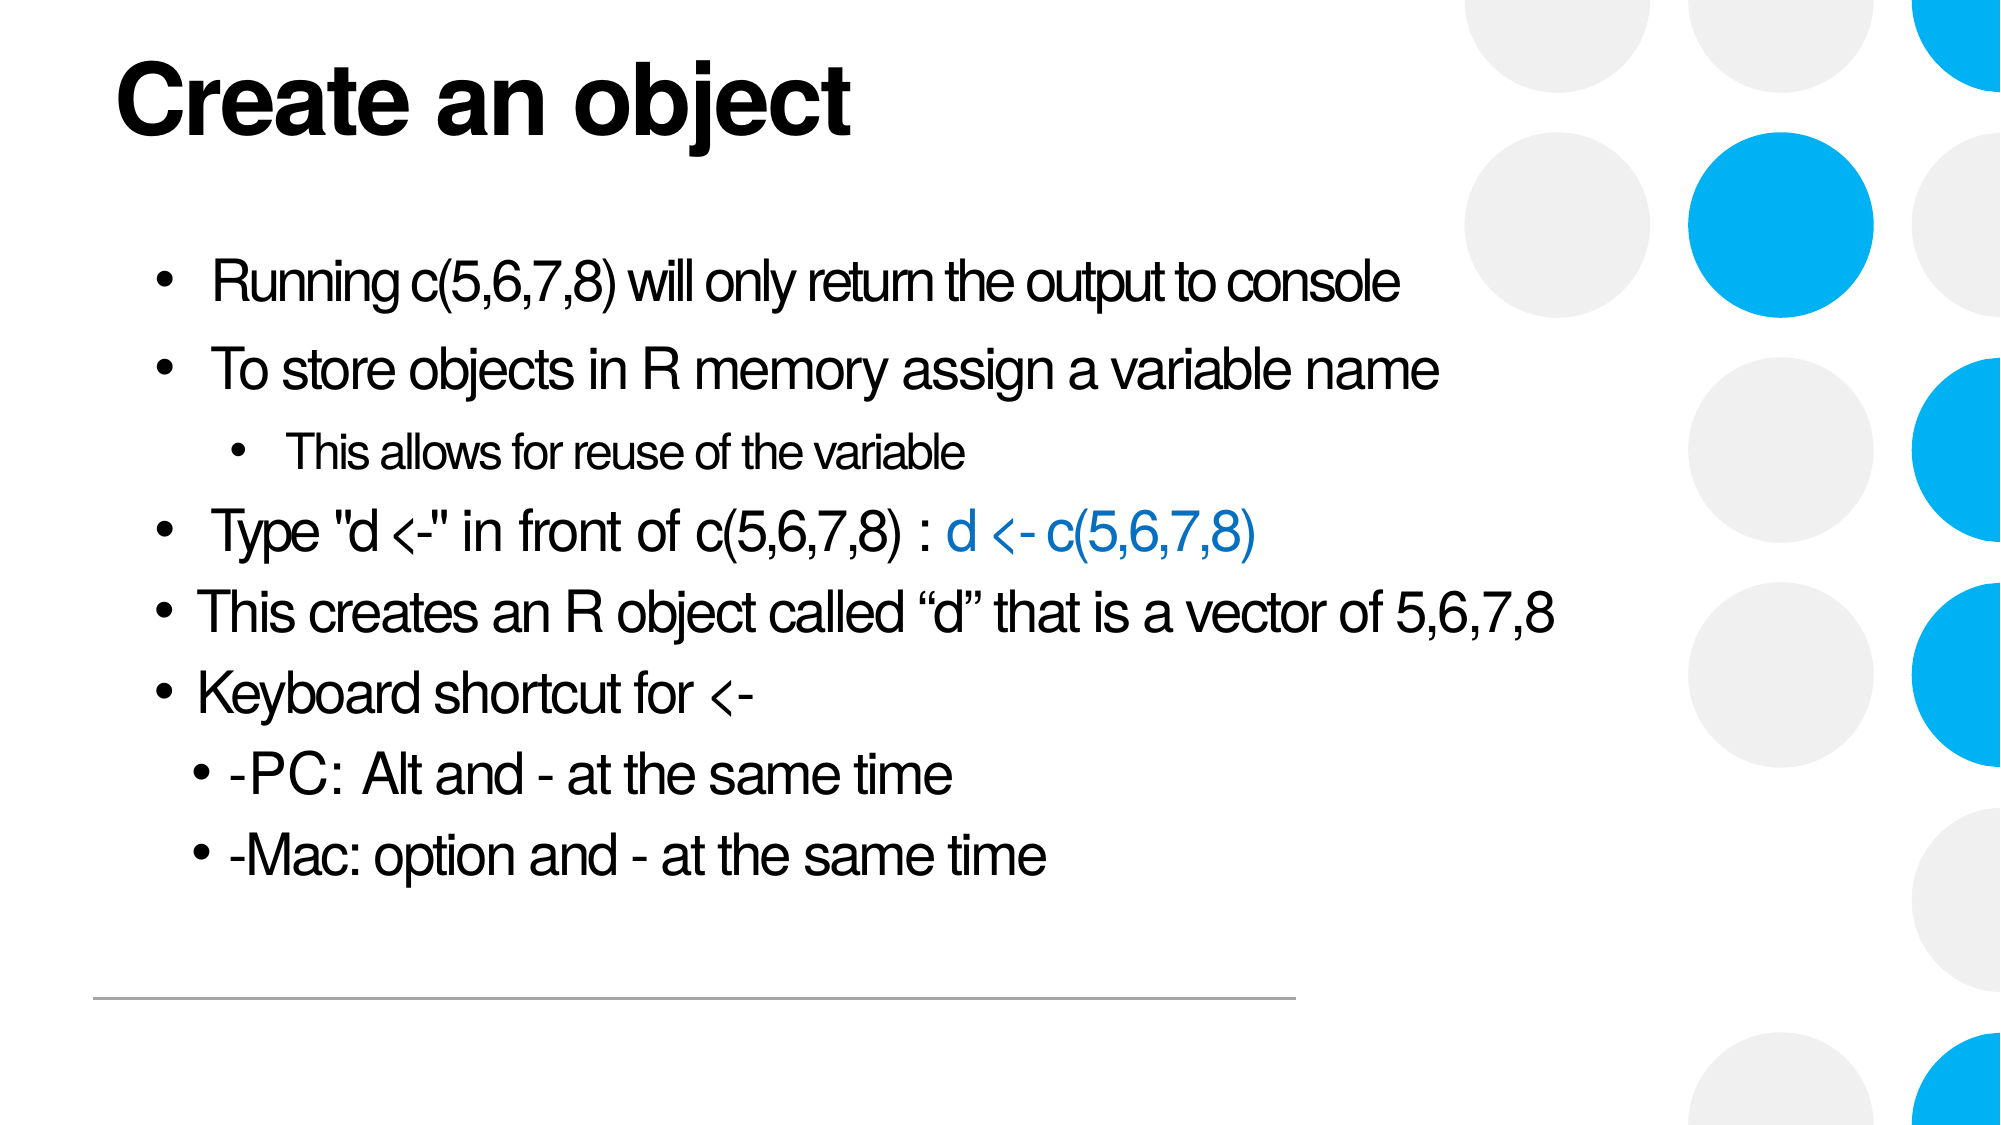

# Create an object
Running c(5,6,7,8) will only return the output to console
To store objects in R memory assign a variable name
This allows for reuse of the variable
Type "d <-" in front of c(5,6,7,8) : d <- c(5,6,7,8)
This creates an R object called “d” that is a vector of 5,6,7,8
Keyboard shortcut for <-
-PC: Alt and - at the same time
-Mac: option and - at the same time